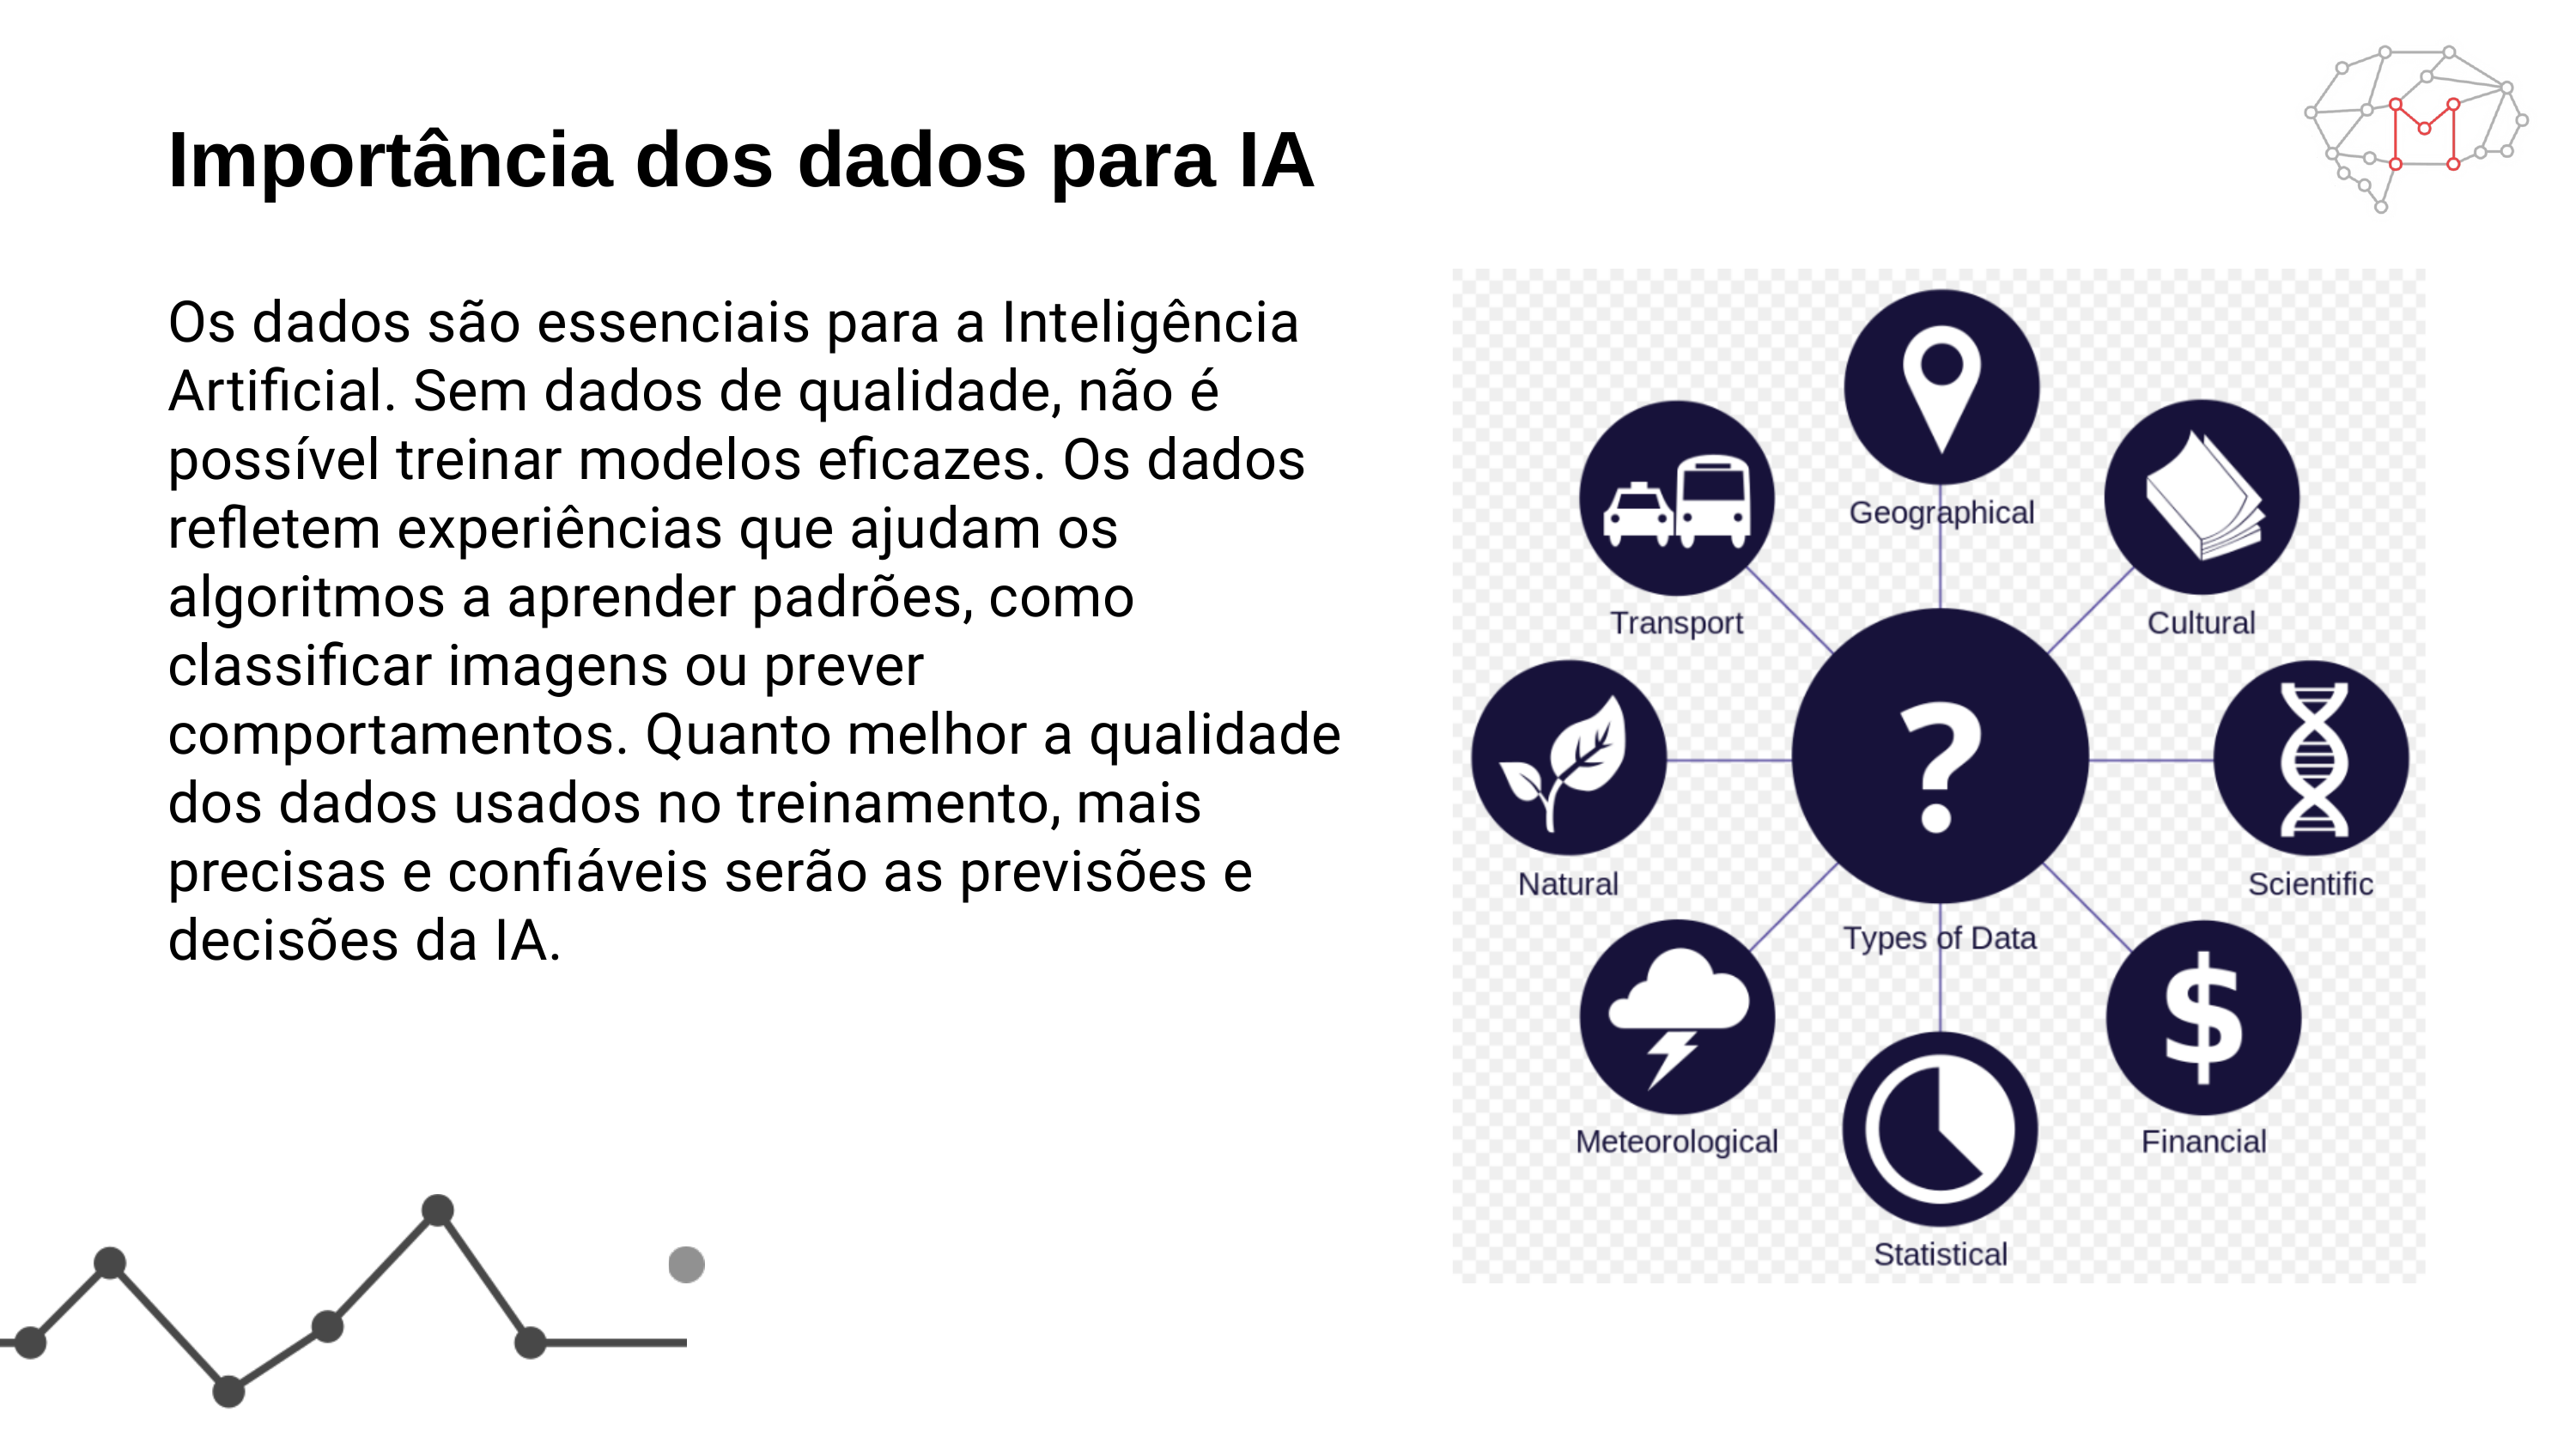

Importância dos dados para IA​

Os dados são essenciais para a Inteligência Artificial. Sem dados de qualidade, não é possível treinar modelos eficazes. Os dados refletem experiências que ajudam os algoritmos a aprender padrões, como classificar imagens ou prever comportamentos. Quanto melhor a qualidade dos dados usados no treinamento, mais precisas e confiáveis serão as previsões e decisões da IA.